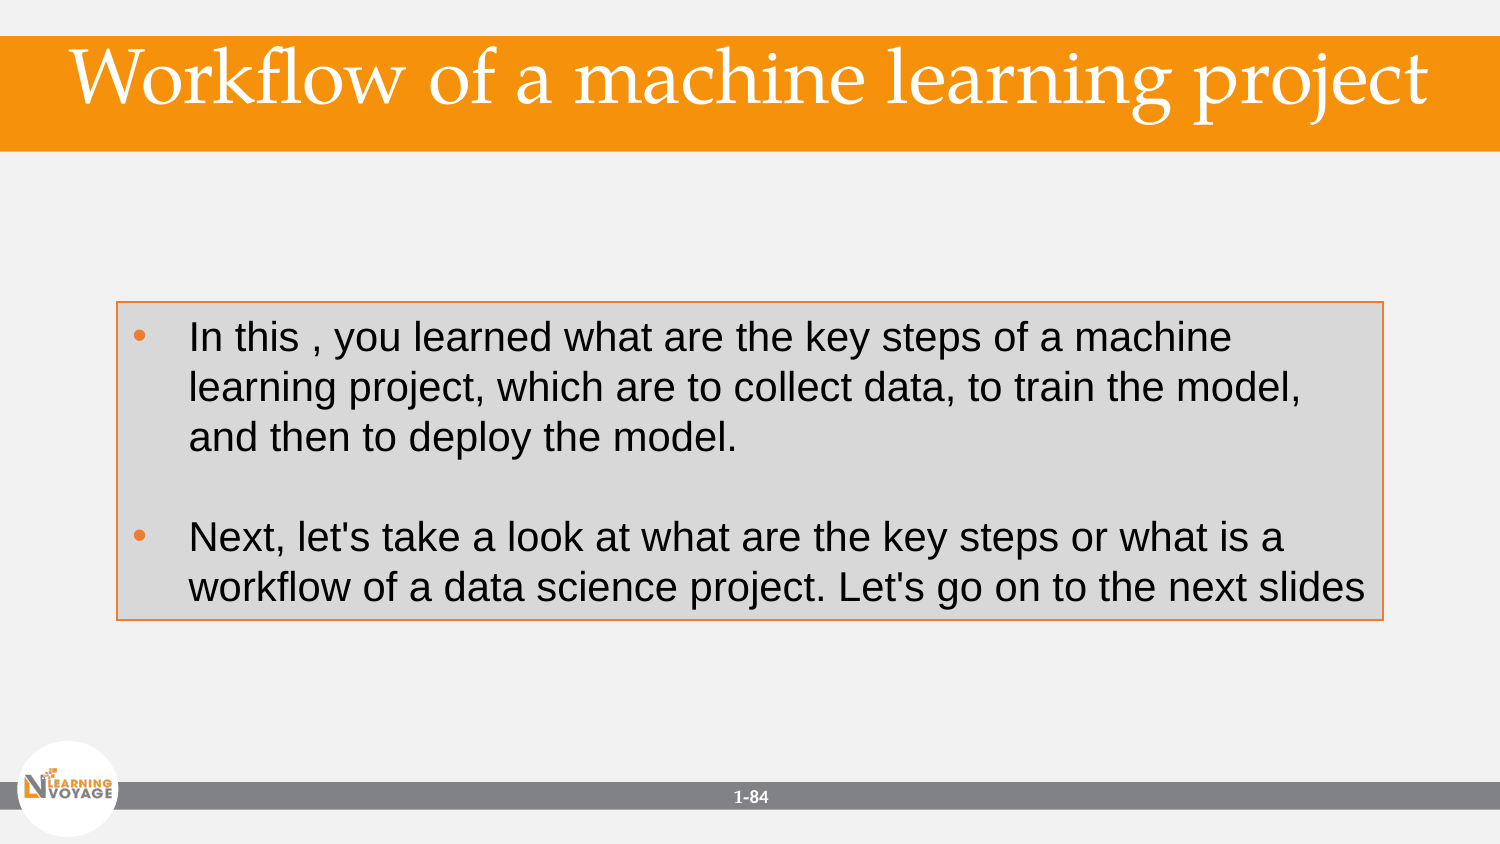

Workflow of a machine learning project
In this , you learned what are the key steps of a machine learning project, which are to collect data, to train the model, and then to deploy the model.

Next, let's take a look at what are the key steps or what is a workflow of a data science project. Let's go on to the next slides
1-84